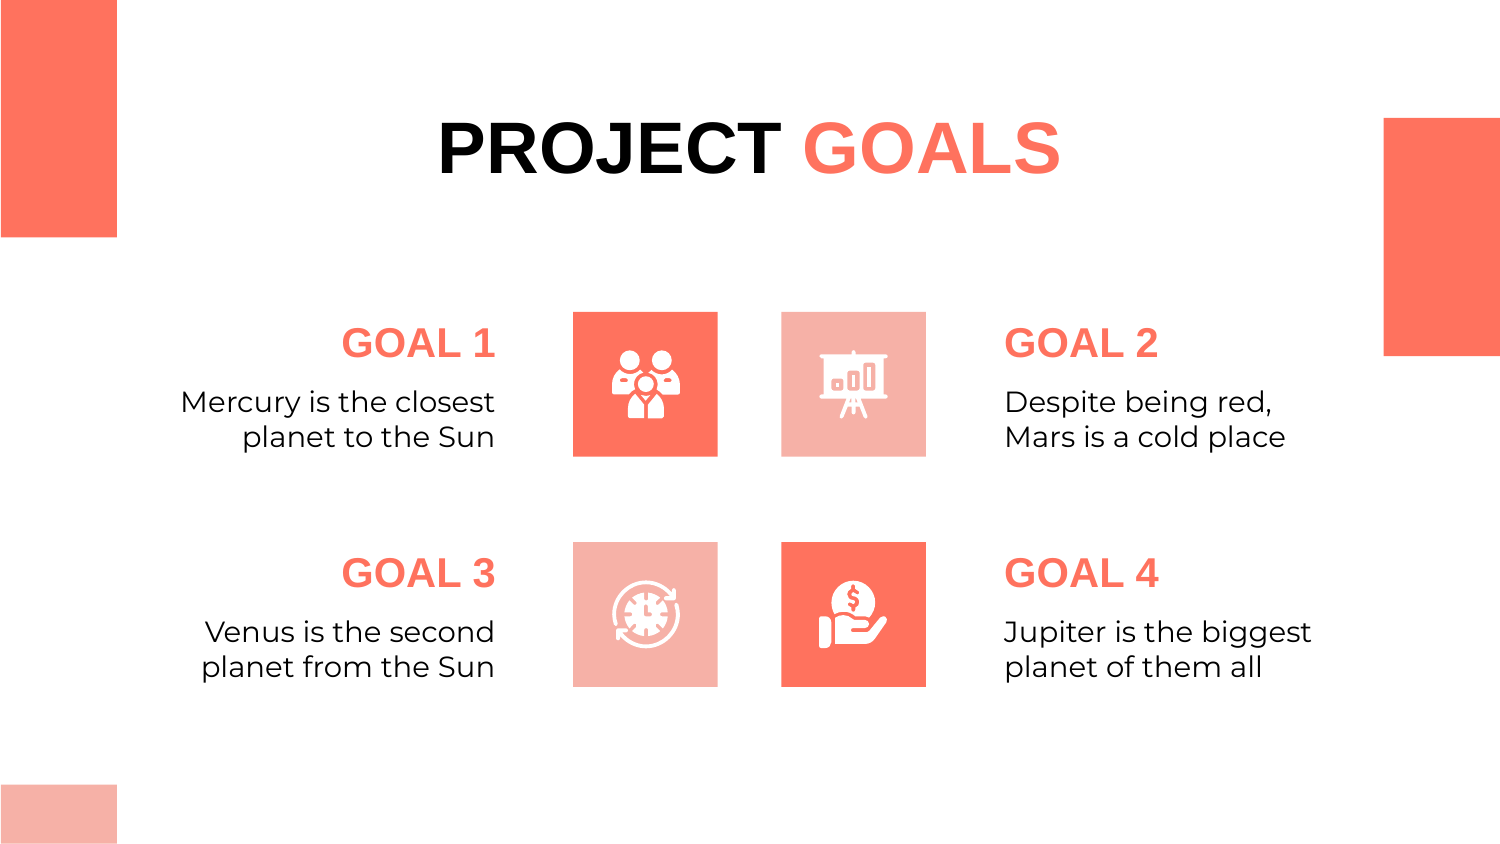

PROJECT GOALS
# GOAL 1
GOAL 2

Mercury is the closest planet to the Sun
Despite being red, Mars is a cold place
GOAL 3
GOAL 4

Venus is the second planet from the Sun
Jupiter is the biggest planet of them all